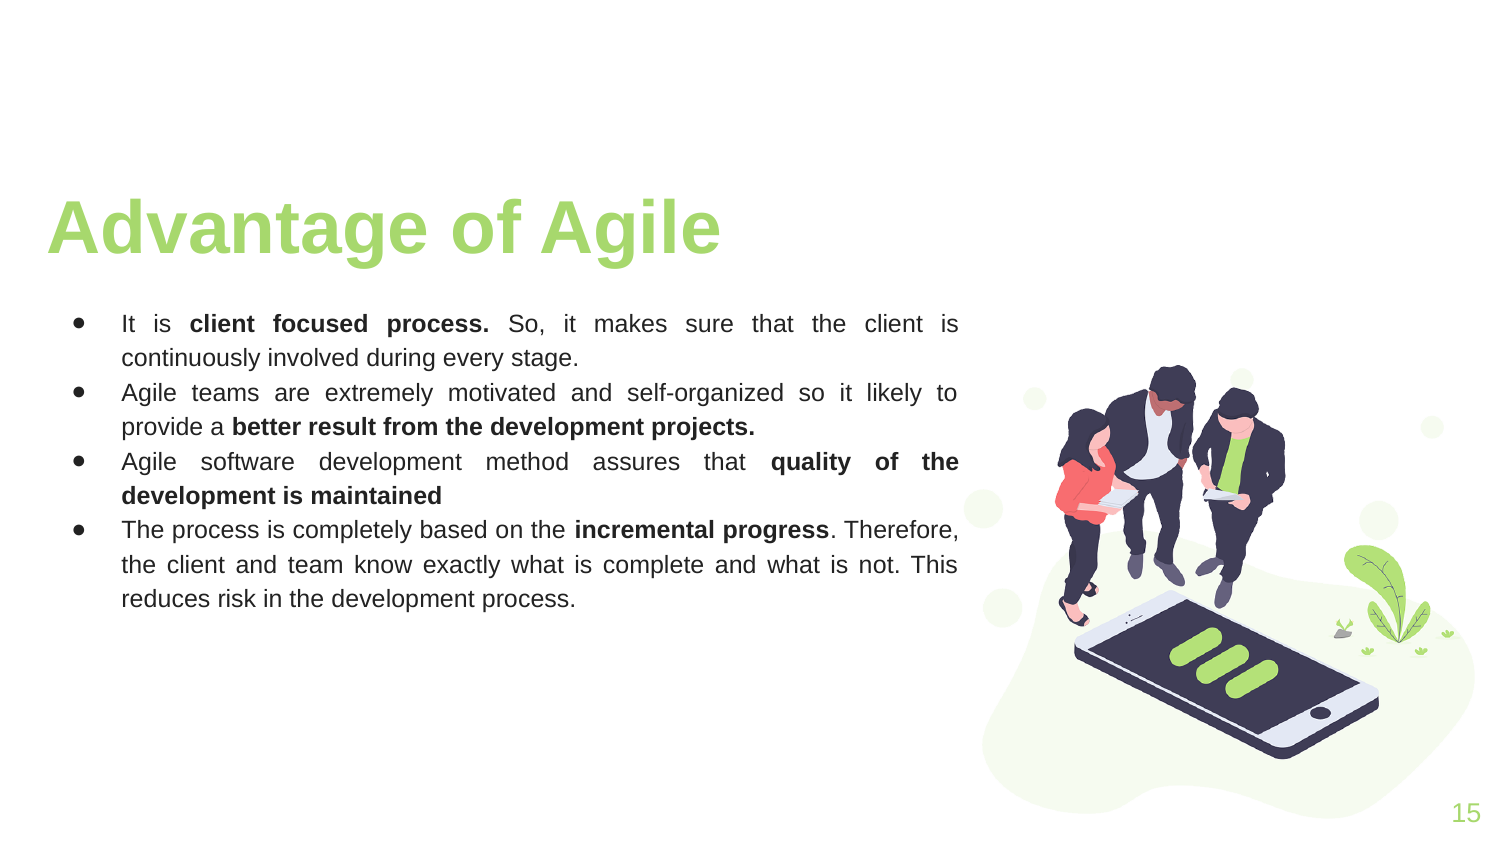

Advantage of Agile

It is client focused process. So, it makes sure that the client is continuously involved during every stage.
Agile teams are extremely motivated and self-organized so it likely to provide a better result from the development projects.
Agile software development method assures that quality of the development is maintained
The process is completely based on the incremental progress. Therefore, the client and team know exactly what is complete and what is not. This reduces risk in the development process.
15